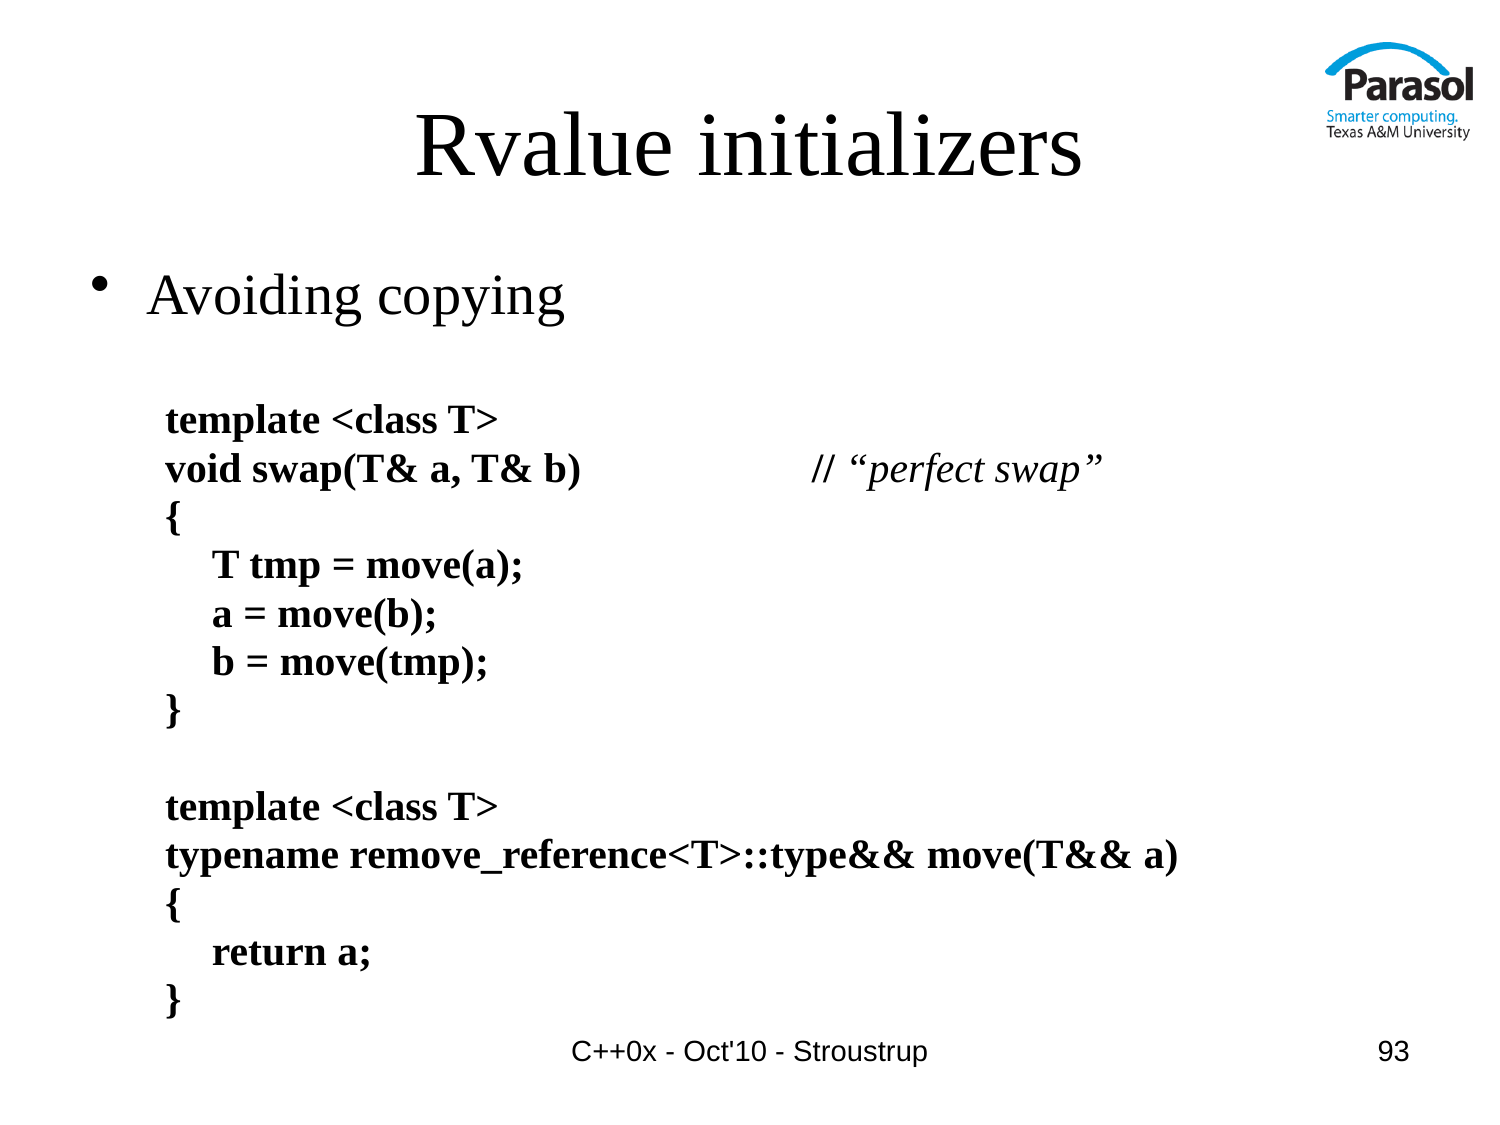

# Rvalue initializers
Avoiding copying

template <class T>
void swap(T& a, T& b)		// “perfect swap”
{
	T tmp = move(a);
	a = move(b);
	b = move(tmp);
}

template <class T>
typename remove_reference<T>::type&& move(T&& a)
{
	return a;
}
C++0x - Oct'10 - Stroustrup
93